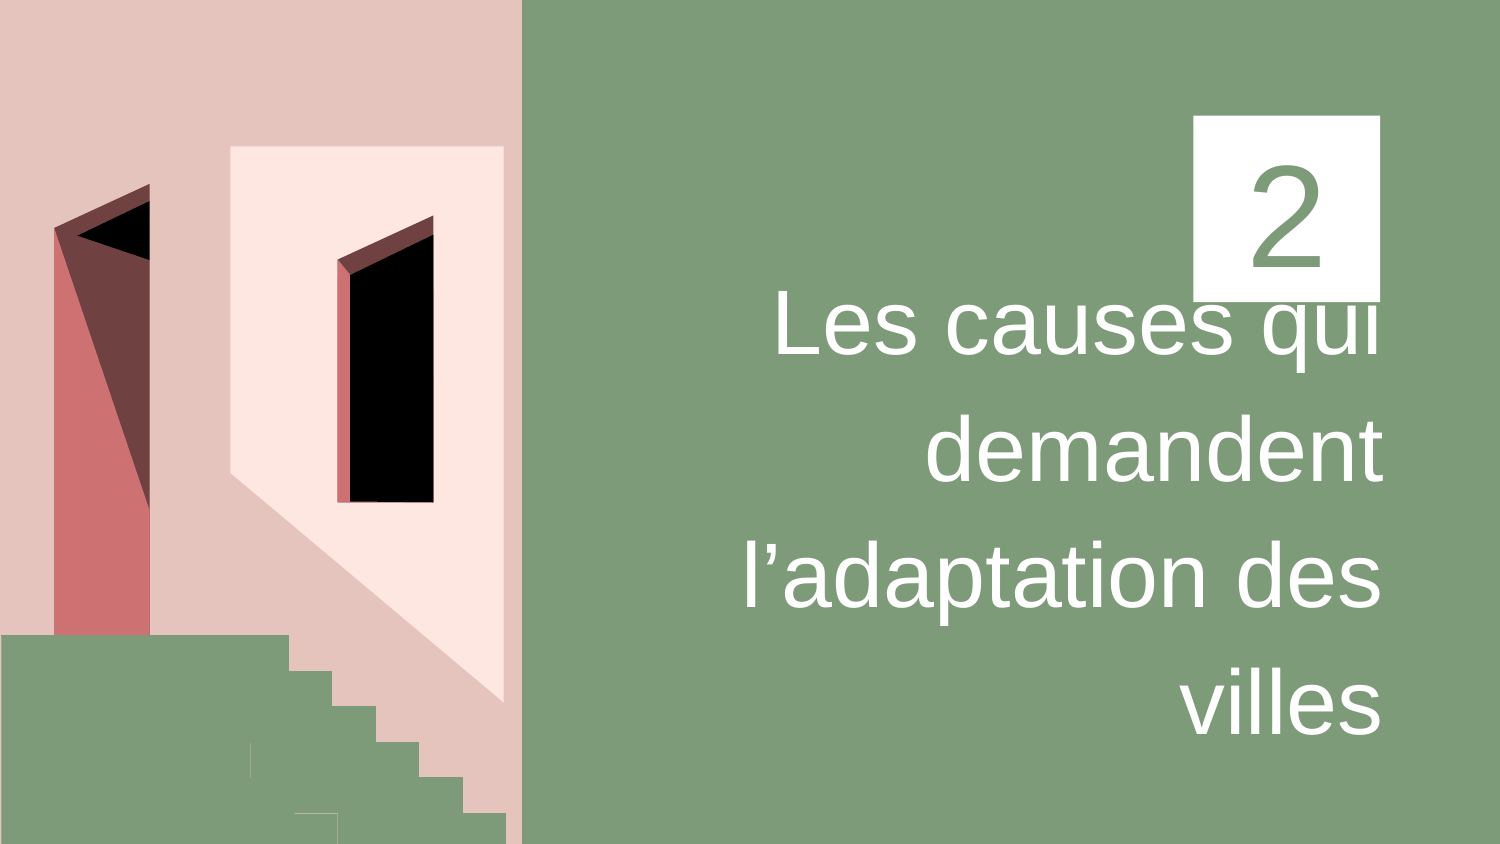

2
# Les causes qui demandent l’adaptation des villes